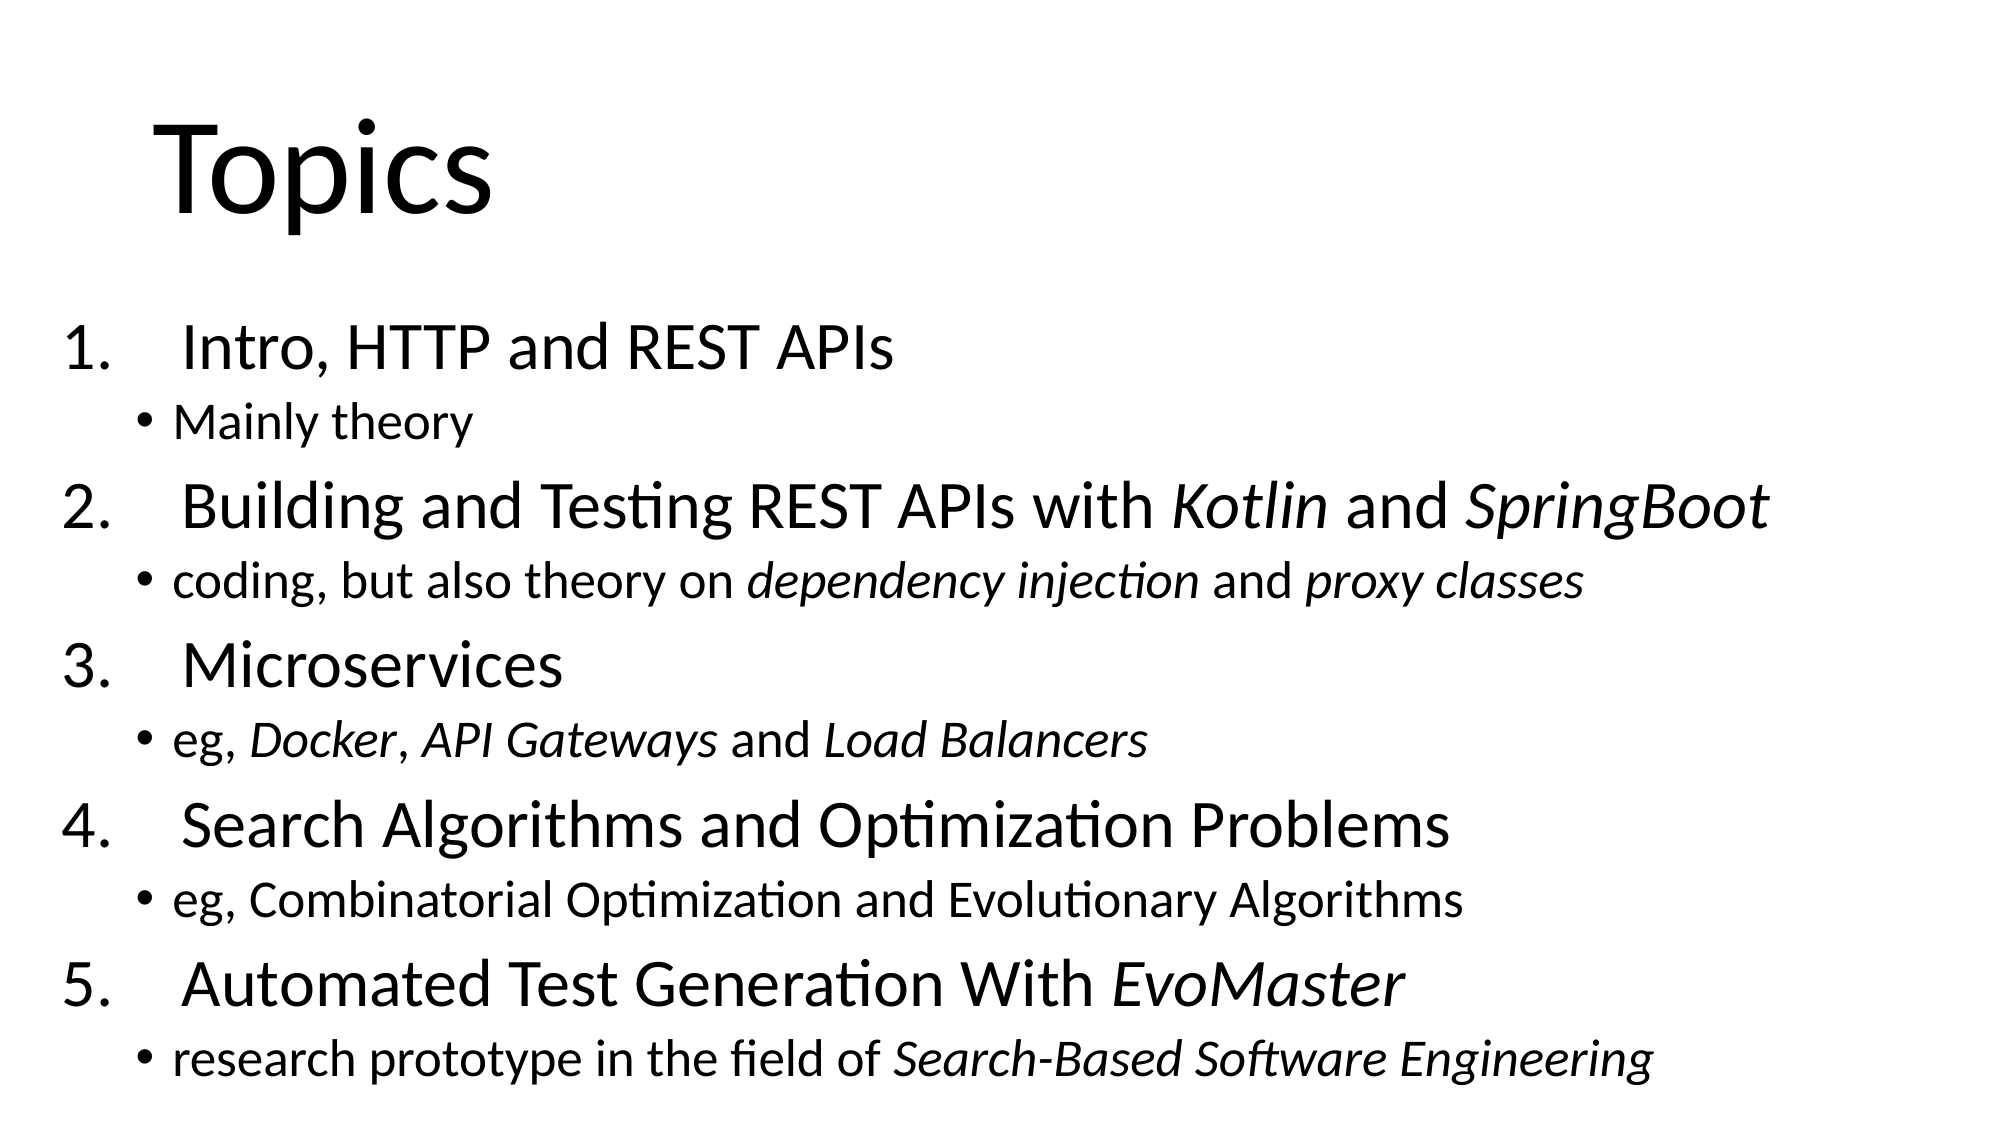

# Topics
Intro, HTTP and REST APIs
Mainly theory
Building and Testing REST APIs with Kotlin and SpringBoot
coding, but also theory on dependency injection and proxy classes
Microservices
eg, Docker, API Gateways and Load Balancers
Search Algorithms and Optimization Problems
eg, Combinatorial Optimization and Evolutionary Algorithms
Automated Test Generation With EvoMaster
research prototype in the field of Search-Based Software Engineering